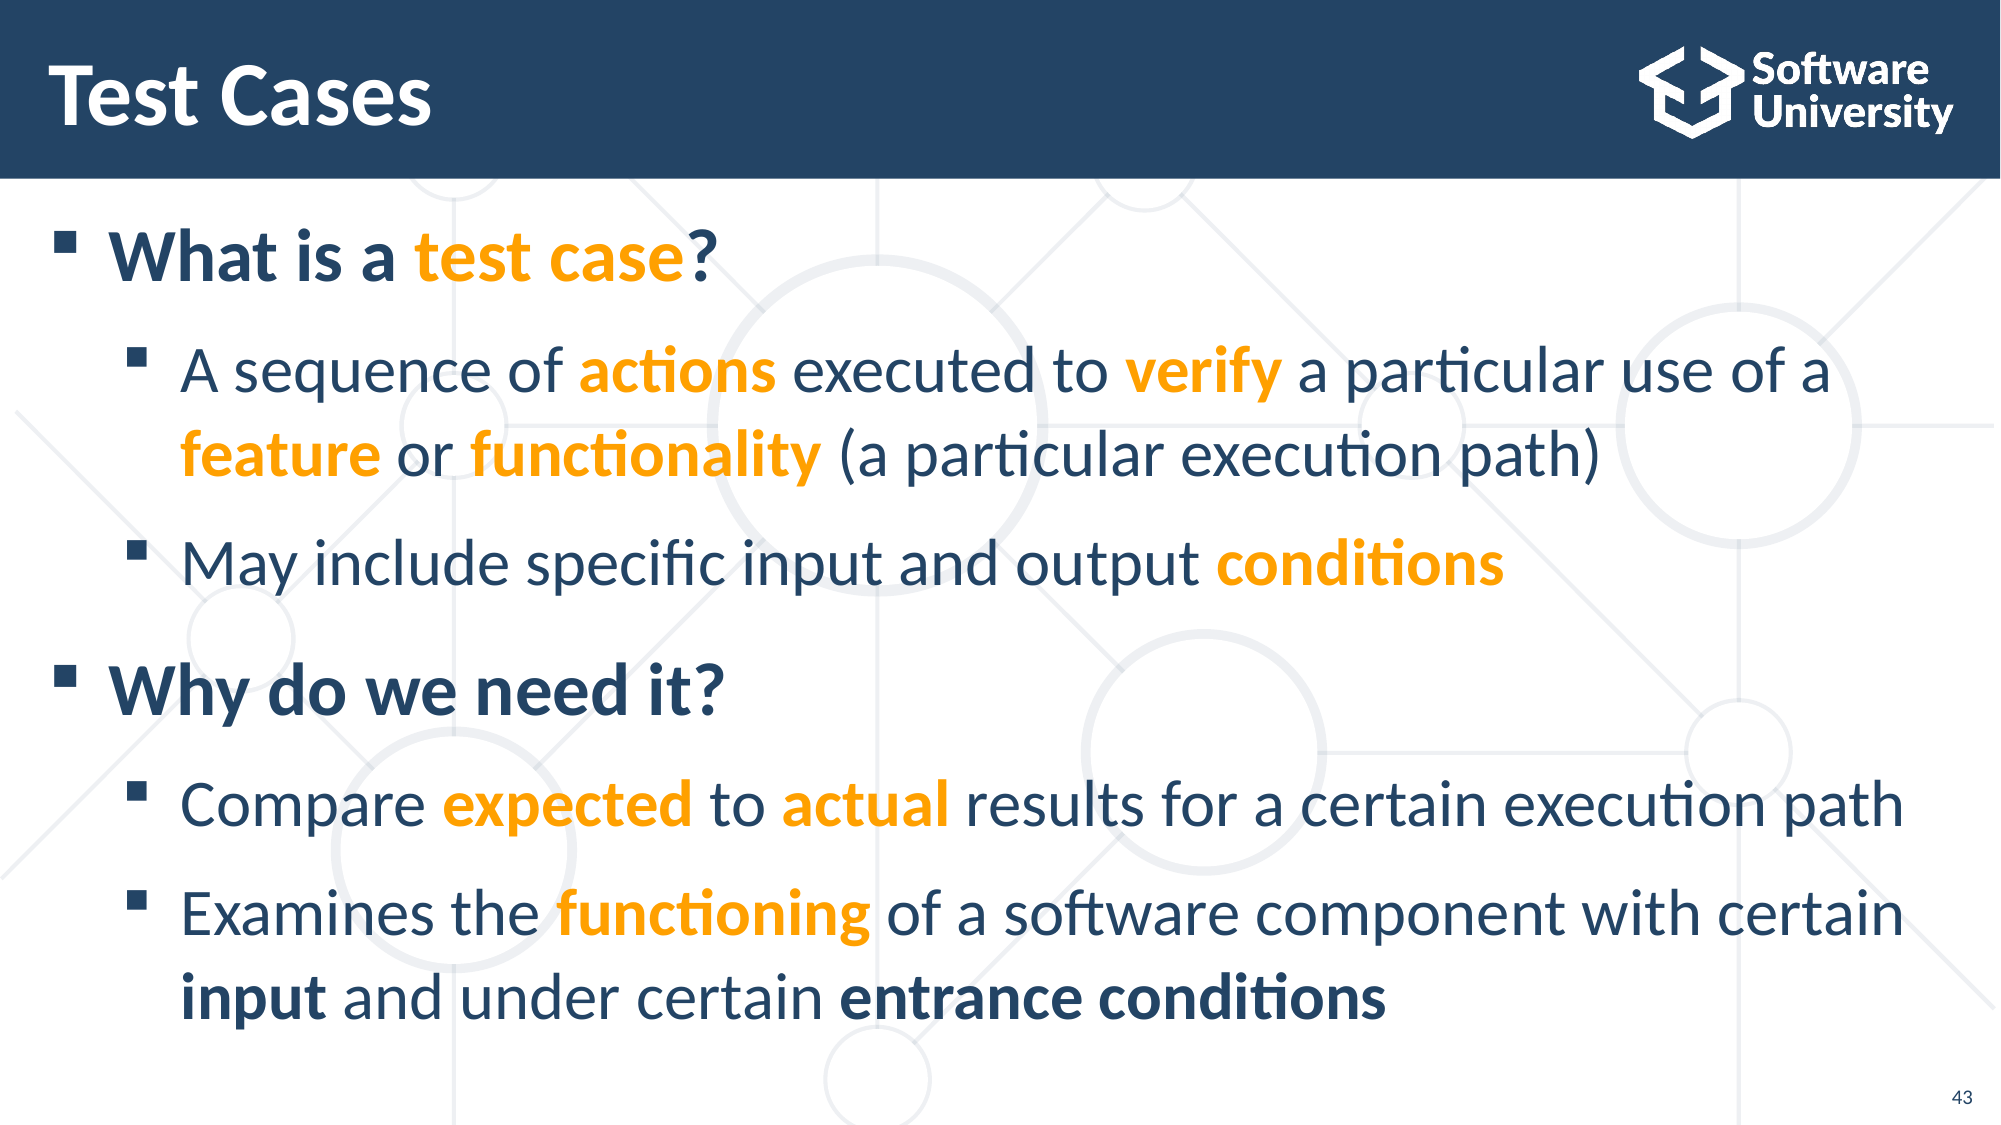

# Test Cases
What is a test case?
A sequence of actions executed to verify a particular use of a
feature or functionality (a particular execution path)
May include specific input and output conditions
Why do we need it?
Compare expected to actual results for а certain execution path
Examines the functioning of a software component with certain input and under certain entrance conditions

43